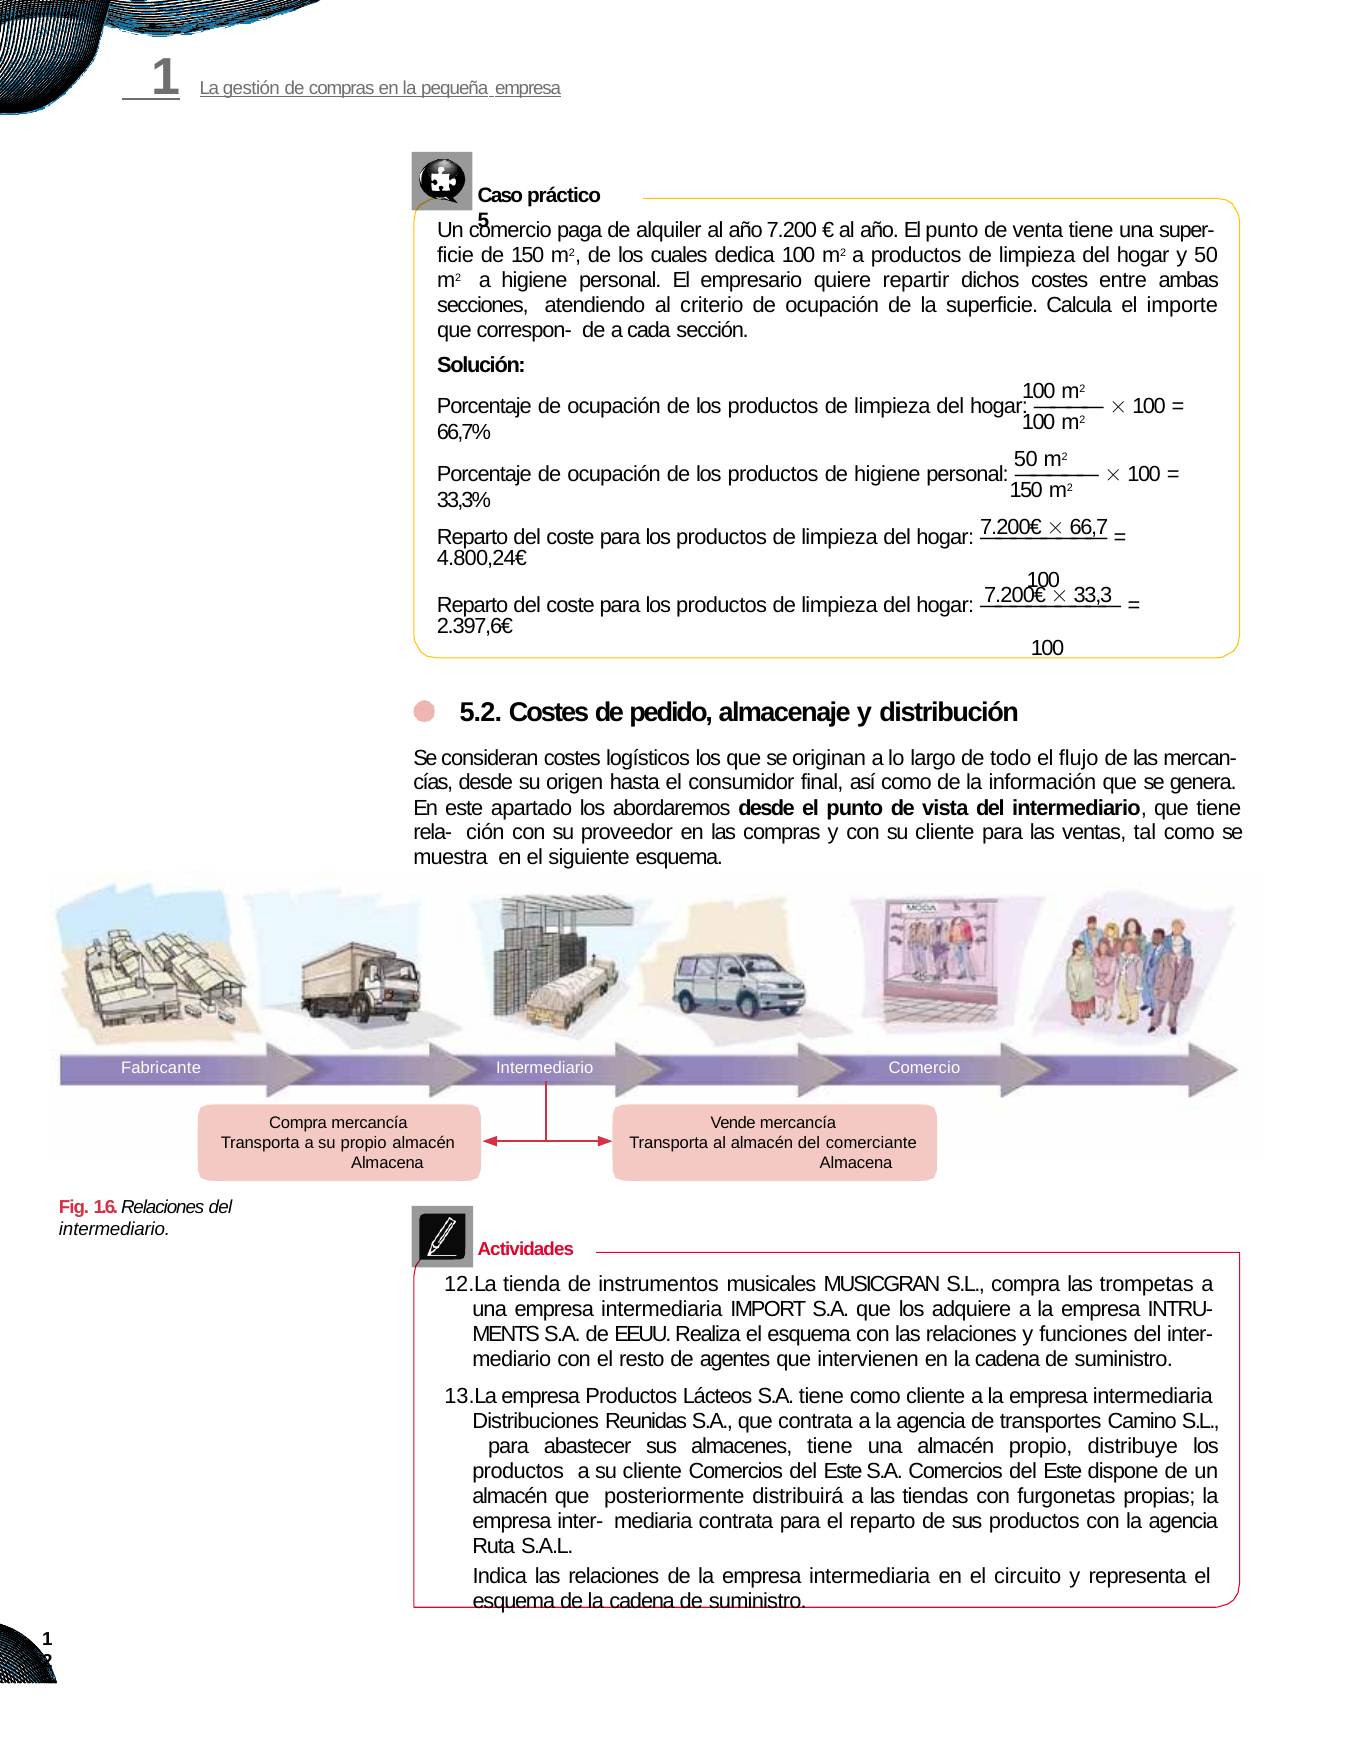

# 1	La gestión de compras en la pequeña empresa

Caso práctico 5
Un comercio paga de alquiler al año 7.200 € al año. El punto de venta tiene una super-  ficie de 150 m2, de los cuales dedica 100 m2 a productos de limpieza del hogar y 50 m2  a higiene personal. El empresario quiere repartir dichos costes entre ambas secciones,  atendiendo al criterio de ocupación de la superficie. Calcula el importe que correspon-  de a cada sección.
Solución:
100 m2
Porcentaje de ocupación de los productos de limpieza del hogar: ———— × 100 = 66,7%
100 m2
50 m2
Porcentaje de ocupación de los productos de higiene personal: ————— × 100 = 33,3%
150 m2
7.200€ × 66,7
Reparto del coste para los productos de limpieza del hogar: ———————— = 4.800,24€
100
7.200€ × 33,3
Reparto del coste para los productos de limpieza del hogar: ————————— = 2.397,6€
100
5.2. Costes de pedido, almacenaje y distribución
Se consideran costes logísticos los que se originan a lo largo de todo el flujo de las mercan-  cías, desde su origen hasta el consumidor final, así como de la información que se genera.  En este apartado los abordaremos desde el punto de vista del intermediario, que tiene rela-  ción con su proveedor en las compras y con su cliente para las ventas, tal como se muestra  en el siguiente esquema.

Fabricante
Intermediario
Comercio

Compra mercancía  Transporta a su propio almacén
Almacena
Vende mercancía  Transporta al almacén del comerciante
Almacena
Fig. 1.6. Relaciones del intermediario.

Actividades
La tienda de instrumentos musicales MUSICGRAN S.L., compra las trompetas a  una empresa intermediaria IMPORT S.A. que los adquiere a la empresa INTRU-  MENTS S.A. de EEUU. Realiza el esquema con las relaciones y funciones del inter-  mediario con el resto de agentes que intervienen en la cadena de suministro.
La empresa Productos Lácteos S.A. tiene como cliente a la empresa intermediaria  Distribuciones Reunidas S.A., que contrata a la agencia de transportes Camino S.L.,  para abastecer sus almacenes, tiene una almacén propio, distribuye los productos  a su cliente Comercios del Este S.A. Comercios del Este dispone de un almacén que  posteriormente distribuirá a las tiendas con furgonetas propias; la empresa inter-  mediaria contrata para el reparto de sus productos con la agencia Ruta S.A.L.
Indica las relaciones de la empresa intermediaria en el circuito y representa el  esquema de la cadena de suministro.

12